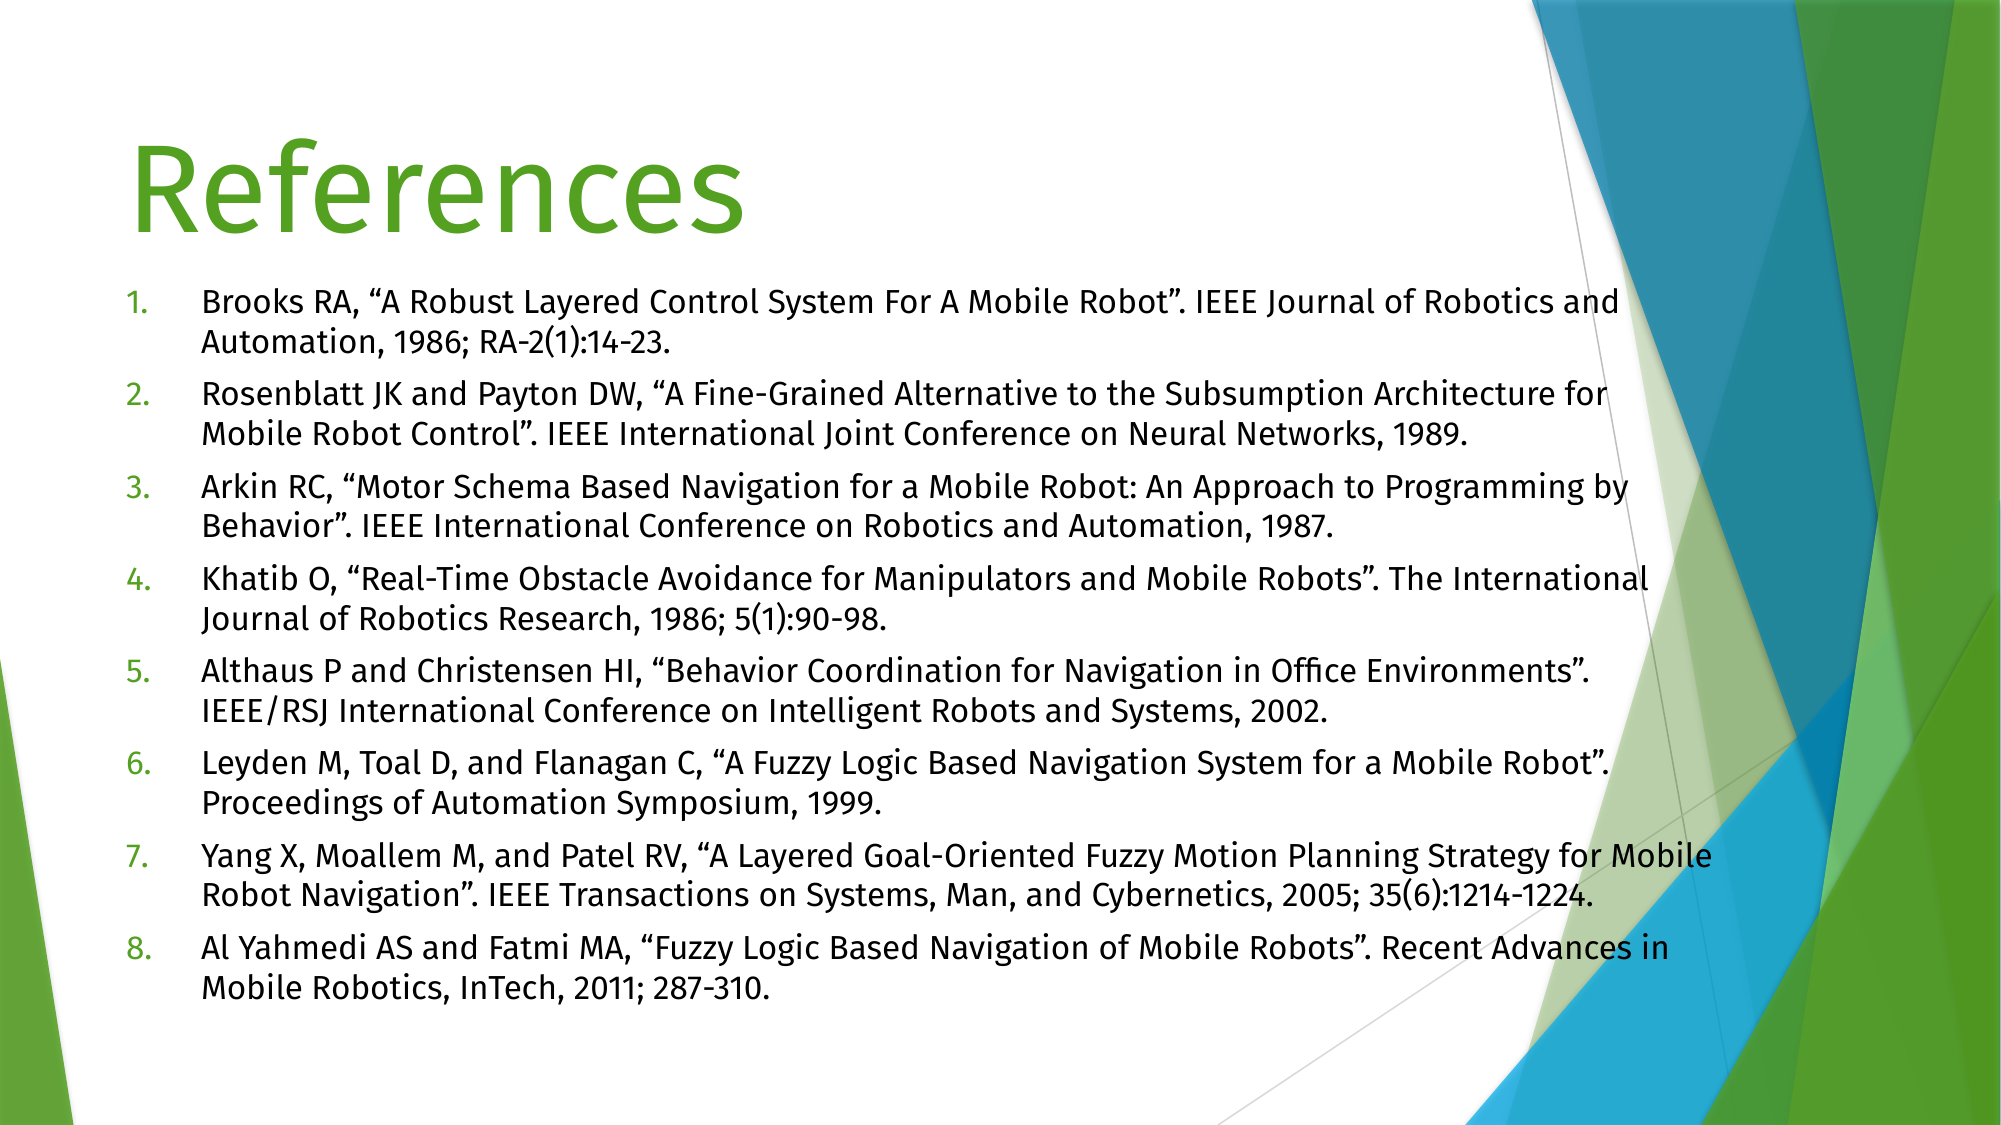

# References
Brooks RA, “A Robust Layered Control System For A Mobile Robot”. IEEE Journal of Robotics and Automation, 1986; RA-2(1):14-23.
Rosenblatt JK and Payton DW, “A Fine-Grained Alternative to the Subsumption Architecture for Mobile Robot Control”. IEEE International Joint Conference on Neural Networks, 1989.
Arkin RC, “Motor Schema Based Navigation for a Mobile Robot: An Approach to Programming by Behavior”. IEEE International Conference on Robotics and Automation, 1987.
Khatib O, “Real-Time Obstacle Avoidance for Manipulators and Mobile Robots”. The International Journal of Robotics Research, 1986; 5(1):90-98.
Althaus P and Christensen HI, “Behavior Coordination for Navigation in Office Environments”. IEEE/RSJ International Conference on Intelligent Robots and Systems, 2002.
Leyden M, Toal D, and Flanagan C, “A Fuzzy Logic Based Navigation System for a Mobile Robot”. Proceedings of Automation Symposium, 1999.
Yang X, Moallem M, and Patel RV, “A Layered Goal-Oriented Fuzzy Motion Planning Strategy for Mobile Robot Navigation”. IEEE Transactions on Systems, Man, and Cybernetics, 2005; 35(6):1214-1224.
Al Yahmedi AS and Fatmi MA, “Fuzzy Logic Based Navigation of Mobile Robots”. Recent Advances in Mobile Robotics, InTech, 2011; 287-310.